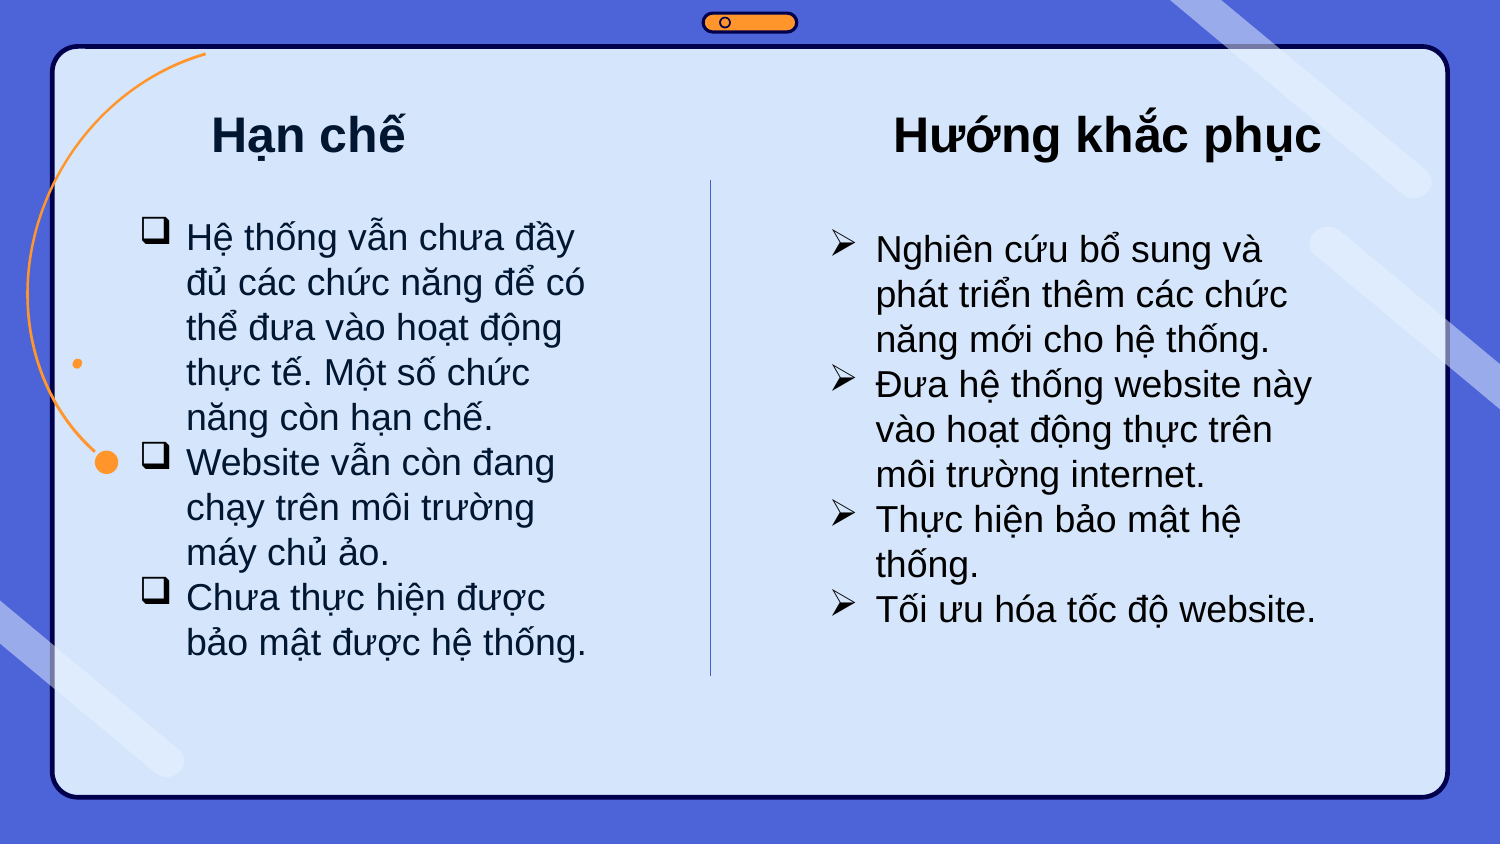

# Hạn chế
Hướng khắc phục
Hệ thống vẫn chưa đầy đủ các chức năng để có thể đưa vào hoạt động thực tế. Một số chức năng còn hạn chế.
Website vẫn còn đang chạy trên môi trường máy chủ ảo.
Chưa thực hiện được bảo mật được hệ thống.
Nghiên cứu bổ sung và phát triển thêm các chức năng mới cho hệ thống.
Đưa hệ thống website này vào hoạt động thực trên môi trường internet.
Thực hiện bảo mật hệ thống.
Tối ưu hóa tốc độ website.